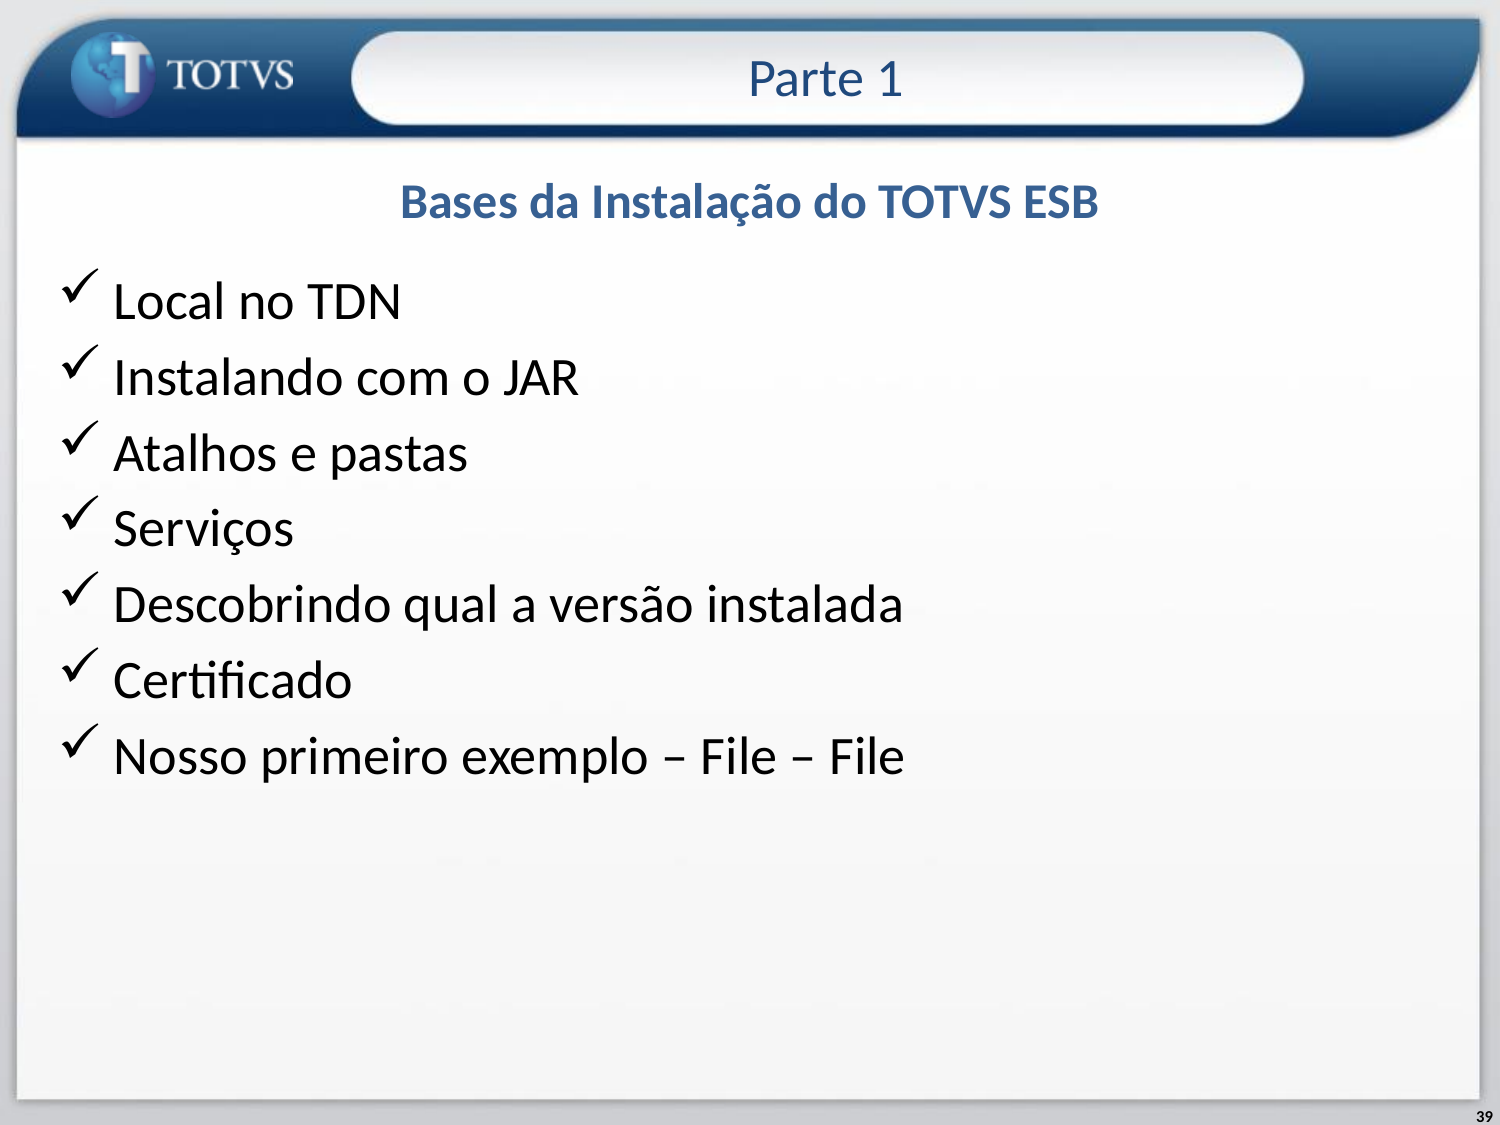

Parte 1
# Bases da Instalação do TOTVS ESB
Local no TDN
Instalando com o JAR
Atalhos e pastas
Serviços
Descobrindo qual a versão instalada
Certificado
Nosso primeiro exemplo – File – File
39